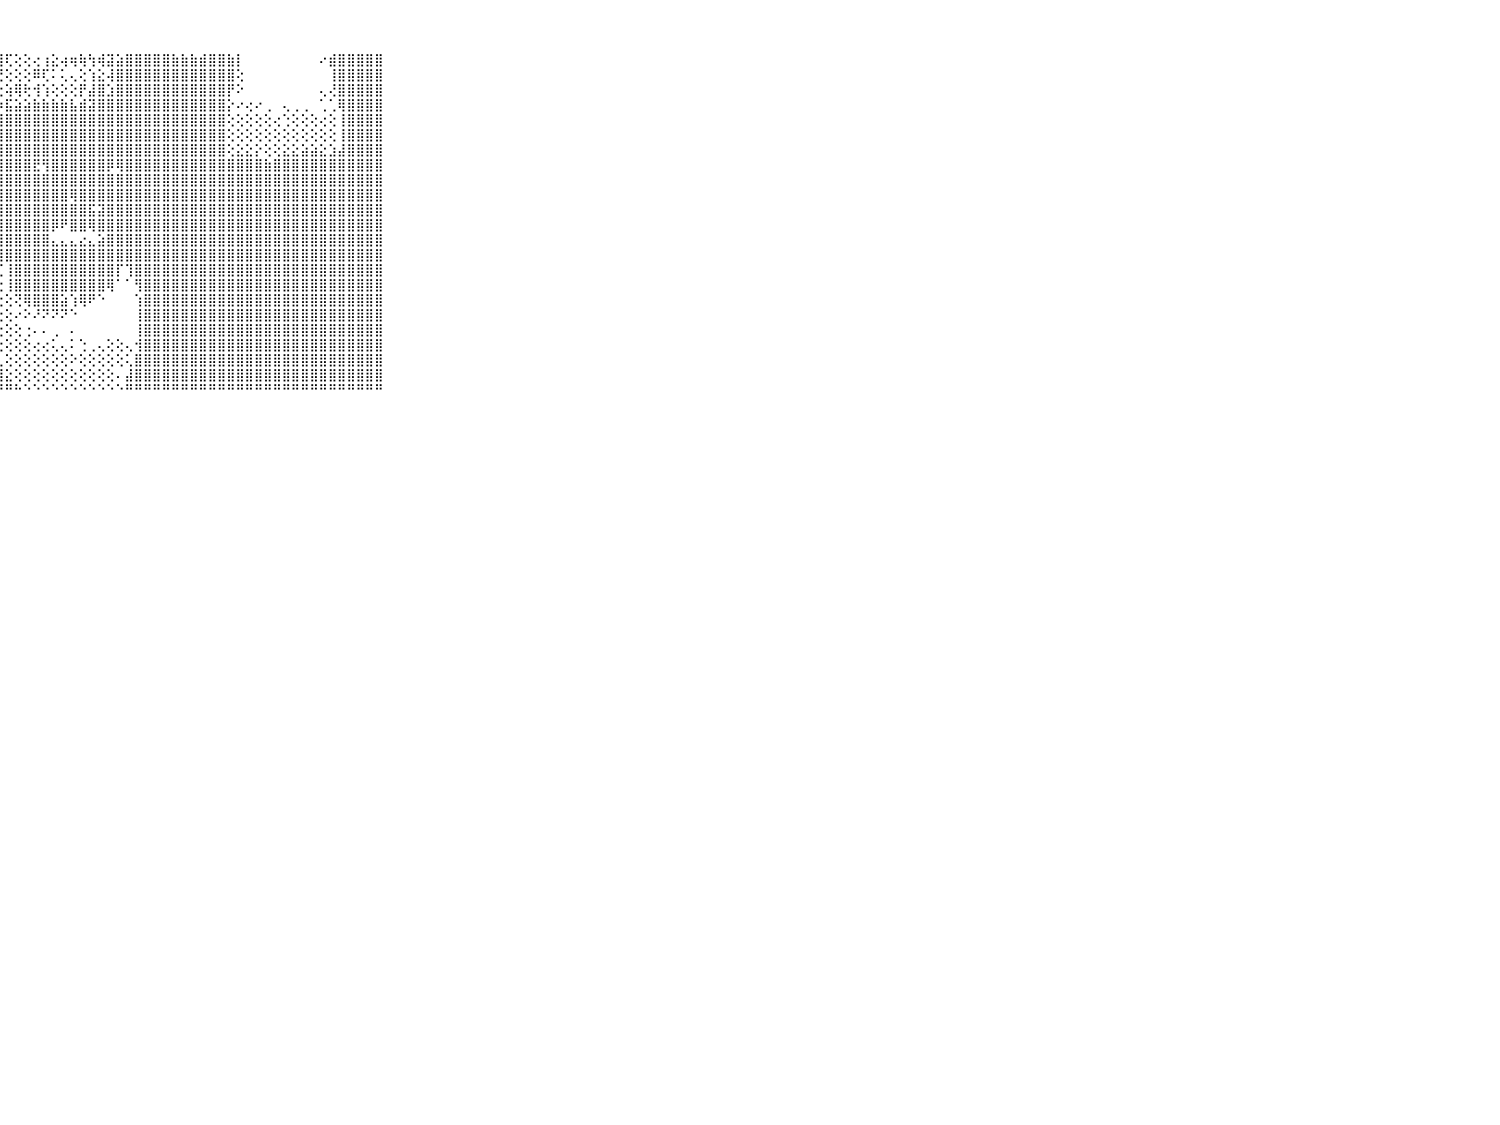

⠀⠀⠀⠀⠀⠀⠀⠀⠀⠀⠀⣵⣷⣷⣾⣿⣿⣿⣿⣿⣿⣿⣿⣿⣿⣿⣿⣿⢏⢕⢕⢔⢰⣕⢴⢶⢷⢳⢾⣽⣵⣿⣿⣿⣿⣿⣷⣷⣷⣾⣿⣿⣷⡇⠀⠀⠀⠀⠀⠀⠀⠀⠔⣾⣿⣿⣿⣿⣿⠀⠀⠀⠀⠀⠀⠀⠀⠀⠀⠀⠀
⠀⠀⠀⠀⠀⠀⠀⠀⠀⠀⠀⣿⣿⣿⣿⣿⣿⣿⣿⣿⣿⣿⣿⣿⣿⣿⢏⢝⢕⢕⢕⠿⢏⠅⢅⢄⢕⢱⣕⢼⣿⣿⣿⣿⣿⣿⣿⣿⣿⣿⣿⣿⣿⢕⠀⠀⠀⠀⠀⠀⠀⠀⠀⢸⣿⣿⣿⣿⣿⠀⠀⠀⠀⠀⠀⠀⠀⠀⠀⠀⠀
⠀⠀⠀⠀⠀⠀⠀⠀⠀⠀⠀⣿⣿⣿⣿⣿⣿⣿⣿⣿⣿⣿⣿⣿⡿⢏⢵⢕⢵⢿⢗⢺⢱⢕⢕⢕⡟⣼⣿⣱⣿⣿⣿⣿⣿⣿⣿⣿⣿⣿⣿⣿⡟⠕⠀⠀⠀⠀⠀⠀⠀⠀⢄⢜⣿⣿⣿⣿⣿⠀⠀⠀⠀⠀⠀⠀⠀⠀⠀⠀⠀
⠀⠀⠀⠀⠀⠀⠀⠀⠀⠀⠀⣿⣿⣿⣿⣿⣿⣿⣿⣿⣿⣿⣿⣿⡇⢜⢯⡵⣯⣵⣵⣷⣷⣷⣷⣧⣾⣽⣿⣿⣿⣿⣿⣿⣿⣿⣿⣿⣿⣿⣿⣿⡕⠔⢔⠔⢀⠀⢄⢀⢀⠀⢁⢁⢿⣿⣿⣿⣿⠀⠀⠀⠀⠀⠀⠀⠀⠀⠀⠀⠀
⠀⠀⠀⠀⠀⠀⠀⠀⠀⠀⠀⣿⣿⣿⣿⣿⣿⣿⣿⣿⣿⣿⣿⣿⡇⢕⢕⣼⣿⣿⣿⣿⣿⣿⣿⣿⣿⣿⣿⣿⣿⣿⣿⣿⣿⣿⣿⣿⣿⣿⣿⣿⢕⢕⢕⢕⢕⢔⢑⢕⢕⢕⢔⢕⢸⣿⣿⣿⣿⠀⠀⠀⠀⠀⠀⠀⠀⠀⠀⠀⠀
⠀⠀⠀⠀⠀⠀⠀⠀⠀⠀⠀⣿⣿⣿⣿⣿⣿⣿⣿⣿⣿⣿⣿⣿⡇⢜⢗⣿⣿⣿⣿⣿⣿⣿⣿⣿⣿⣿⣿⣿⣿⣿⣿⣿⣿⣿⣿⣿⣿⣿⣿⣿⢕⢕⢕⢕⢕⢕⢕⢕⢕⢕⢕⢕⢸⣿⣿⣿⣿⠀⠀⠀⠀⠀⠀⠀⠀⠀⠀⠀⠀
⠀⠀⠀⠀⠀⠀⠀⠀⠀⠀⠀⣿⣿⣿⣿⣿⣿⣿⣿⣿⣿⣿⣿⣿⡇⢕⢸⣿⣿⣿⣿⣿⣿⣿⣿⣿⣿⣿⣿⣿⣿⣿⣿⣿⣿⣿⣿⣿⣿⣿⣿⣿⢕⣕⣕⡕⢕⢕⣕⣕⣵⣵⣕⣱⣼⣿⣿⣿⣿⠀⠀⠀⠀⠀⠀⠀⠀⠀⠀⠀⠀
⠀⠀⠀⠀⠀⠀⠀⠀⠀⠀⠀⣿⣿⣿⣿⣿⣿⣿⣿⣿⣿⣿⣿⣿⣷⢕⢸⣿⣿⣿⣿⣟⢻⣿⣿⣿⣿⣿⣿⡿⢿⣿⣿⣿⣿⣿⣿⣿⣿⣿⣿⣿⣿⣿⣿⣿⣷⣿⣿⣿⣿⣿⣿⣿⣿⣿⣿⣿⣿⠀⠀⠀⠀⠀⠀⠀⠀⠀⠀⠀⠀
⠀⠀⠀⠀⠀⠀⠀⠀⠀⠀⠀⣿⣿⣿⣿⣿⣿⣿⣿⣿⣿⣿⣿⣿⣿⣕⣸⣿⣿⣿⣿⣿⣿⣿⣿⣿⣿⣿⣿⣿⣿⣿⣿⣿⣿⣿⣿⣿⣿⣿⣿⣿⣿⣿⣿⣿⣿⣿⣿⣿⣿⣿⣿⣿⣿⣿⣿⣿⣿⠀⠀⠀⠀⠀⠀⠀⠀⠀⠀⠀⠀
⠀⠀⠀⠀⠀⠀⠀⠀⠀⠀⠀⣿⣿⣿⣿⣿⣿⣿⣿⣿⣿⣿⣿⣿⣿⣿⣿⣿⣿⣿⣿⣿⣿⣿⣿⢿⣿⣿⣿⣿⣿⣿⣿⣿⣿⣿⣿⣿⣿⣿⣿⣿⣿⣿⣿⣿⣿⣿⣿⣿⣿⣿⣿⣿⣿⣿⣿⣿⣿⠀⠀⠀⠀⠀⠀⠀⠀⠀⠀⠀⠀
⠀⠀⠀⠀⠀⠀⠀⠀⠀⠀⠀⣿⣿⣿⣿⣿⣿⣿⣿⣿⣿⣿⣿⣿⣿⣿⣿⣿⣿⣿⣿⣿⣿⣿⣿⣿⣿⣯⣽⣿⣿⣿⣿⣿⣿⣿⣿⣿⣿⣿⣿⣿⣿⣿⣿⣿⣿⣿⣿⣿⣿⣿⣿⣿⣿⣿⣿⣿⣿⠀⠀⠀⠀⠀⠀⠀⠀⠀⠀⠀⠀
⠀⠀⠀⠀⠀⠀⠀⠀⠀⠀⠀⣿⣿⣿⣿⣿⣿⣿⣿⣿⣿⣿⣿⣿⣿⣿⣿⣿⣿⣿⣿⣿⣿⡿⠟⣿⣿⢿⣿⣿⣿⣿⣿⣿⣿⣿⣿⣿⣿⣿⣿⣿⣿⣿⣿⣿⣿⣿⣿⣿⣿⣿⣿⣿⣿⣿⣿⣿⣿⠀⠀⠀⠀⠀⠀⠀⠀⠀⠀⠀⠀
⠀⠀⠀⠀⠀⠀⠀⠀⠀⠀⠀⣿⣿⣿⣿⣿⣿⣿⣿⣿⣿⣿⣿⣿⣿⣿⣿⣿⣿⣿⣿⣿⣿⣄⣄⣄⣔⣄⣵⣿⣿⣿⣿⣿⣿⣿⣿⣿⣿⣿⣿⣿⣿⣿⣿⣿⣿⣿⣿⣿⣿⣿⣿⣿⣿⣿⣿⣿⣿⠀⠀⠀⠀⠀⠀⠀⠀⠀⠀⠀⠀
⠀⠀⠀⠀⠀⠀⠀⠀⠀⠀⠀⣿⣿⣿⣿⣿⣿⣿⣿⣿⣿⣿⣿⣿⣿⣿⣿⣿⣿⣿⣿⣿⣿⣿⣿⣿⣿⣿⣿⣿⣿⣿⣿⣿⣿⣿⣿⣿⣿⣿⣿⣿⣿⣿⣿⣿⣿⣿⣿⣿⣿⣿⣿⣿⣿⣿⣿⣿⣿⠀⠀⠀⠀⠀⠀⠀⠀⠀⠀⠀⠀
⠀⠀⠀⠀⠀⠀⠀⠀⠀⠀⠀⣿⣿⣿⣿⣿⣿⣿⣿⣿⣿⣿⣿⣿⣿⣿⣿⢏⢸⣿⣿⣿⣿⣿⣿⣿⣿⣿⣿⣿⡏⢹⣿⣿⣿⣿⣿⣿⣿⣿⣿⣿⣿⣿⣿⣿⣿⣿⣿⣿⣿⣿⣿⣿⣿⣿⣿⣿⣿⠀⠀⠀⠀⠀⠀⠀⠀⠀⠀⠀⠀
⠀⠀⠀⠀⠀⠀⠀⠀⠀⠀⠀⣿⣿⣿⣿⣿⣿⣿⣿⣿⣿⣿⣿⣿⣿⣿⡏⢕⢸⣿⣿⣿⣿⣿⣿⣿⣿⣿⣿⢿⠁⠁⢻⣿⣿⣿⣿⣿⣿⣿⣿⣿⣿⣿⣿⣿⣿⣿⣿⣿⣿⣿⣿⣿⣿⣿⣿⣿⣿⠀⠀⠀⠀⠀⠀⠀⠀⠀⠀⠀⠀
⠀⠀⠀⠀⠀⠀⠀⠀⠀⠀⠀⣿⣿⣿⣿⣿⣿⣿⣿⣿⣿⣿⣿⣿⣿⣿⡇⢕⢕⢝⢿⣿⣿⣿⣵⢱⢿⠟⠑⠀⠀⠀⢱⣿⣿⣿⣿⣿⣿⣿⣿⣿⣿⣿⣿⣿⣿⣿⣿⣿⣿⣿⣿⣿⣿⣿⣿⣿⣿⠀⠀⠀⠀⠀⠀⠀⠀⠀⠀⠀⠀
⠀⠀⠀⠀⠀⠀⠀⠀⠀⠀⠀⣿⣿⣿⣿⣿⣿⣿⣿⣿⣿⣿⣿⣿⣿⣿⢕⢕⢕⠔⠕⠜⠝⠝⠝⠑⠀⠀⠀⠀⠀⠀⢸⣿⣿⣿⣿⣿⣿⣿⣿⣿⣿⣿⣿⣿⣿⣿⣿⣿⣿⣿⣿⣿⣿⣿⣿⣿⣿⠀⠀⠀⠀⠀⠀⠀⠀⠀⠀⠀⠀
⠀⠀⠀⠀⠀⠀⠀⠀⠀⠀⠀⣿⣿⣿⣿⣿⣿⣿⣿⣿⣿⣿⣿⣿⣿⣿⡇⢕⢕⢕⢐⠄⠄⢀⠀⠄⠀⠀⠀⠀⠀⠀⢸⣿⣿⣿⣿⣿⣿⣿⣿⣿⣿⣿⣿⣿⣿⣿⣿⣿⣿⣿⣿⣿⣿⣿⣿⣿⣿⠀⠀⠀⠀⠀⠀⠀⠀⠀⠀⠀⠀
⠀⠀⠀⠀⠀⠀⠀⠀⠀⠀⠀⣿⣿⣿⣿⣿⣿⣿⣿⣿⣿⣿⣿⣿⣿⣿⣿⢕⢕⢕⢕⢔⢔⢅⢄⠅⢑⢀⢄⢕⢕⢄⢺⣿⣿⣿⣿⣿⣿⣿⣿⣿⣿⣿⣿⣿⣿⣿⣿⣿⣿⣿⣿⣿⣿⣿⣿⣿⣿⠀⠀⠀⠀⠀⠀⠀⠀⠀⠀⠀⠀
⠀⠀⠀⠀⠀⠀⠀⠀⠀⠀⠀⣿⣿⣿⣿⣿⣿⣿⣿⣿⣿⣿⣿⣿⣿⣿⣿⣇⢕⢕⢕⢕⢕⢕⢕⠕⢕⢕⢕⢕⢕⢅⣿⣿⣿⣿⣿⣿⣿⣿⣿⣿⣿⣿⣿⣿⣿⣿⣿⣿⣿⣿⣿⣿⣿⣿⣿⣿⣿⠀⠀⠀⠀⠀⠀⠀⠀⠀⠀⠀⠀
⠀⠀⠀⠀⠀⠀⠀⠀⠀⠀⠀⣿⣿⣿⣿⣿⣿⣿⣿⣿⣿⣿⣿⣿⣿⣿⣿⣿⣕⢕⢕⢕⢕⢕⢕⢕⢕⢕⢕⢕⠄⣼⣿⣿⣿⣿⣿⣿⣿⣿⣿⣿⣿⣿⣿⣿⣿⣿⣿⣿⣿⣿⣿⣿⣿⣿⣿⣿⣿⠀⠀⠀⠀⠀⠀⠀⠀⠀⠀⠀⠀
⠀⠀⠀⠀⠀⠀⠀⠀⠀⠀⠀⠛⠛⠛⠛⠛⠛⠛⠛⠛⠛⠛⠛⠛⠛⠛⠛⠛⠛⠓⠑⠑⠑⠑⠑⠑⠑⠑⠑⠑⠑⠛⠛⠛⠛⠛⠛⠛⠛⠛⠛⠛⠛⠛⠛⠛⠛⠛⠛⠛⠛⠛⠛⠛⠛⠛⠛⠛⠛⠀⠀⠀⠀⠀⠀⠀⠀⠀⠀⠀⠀